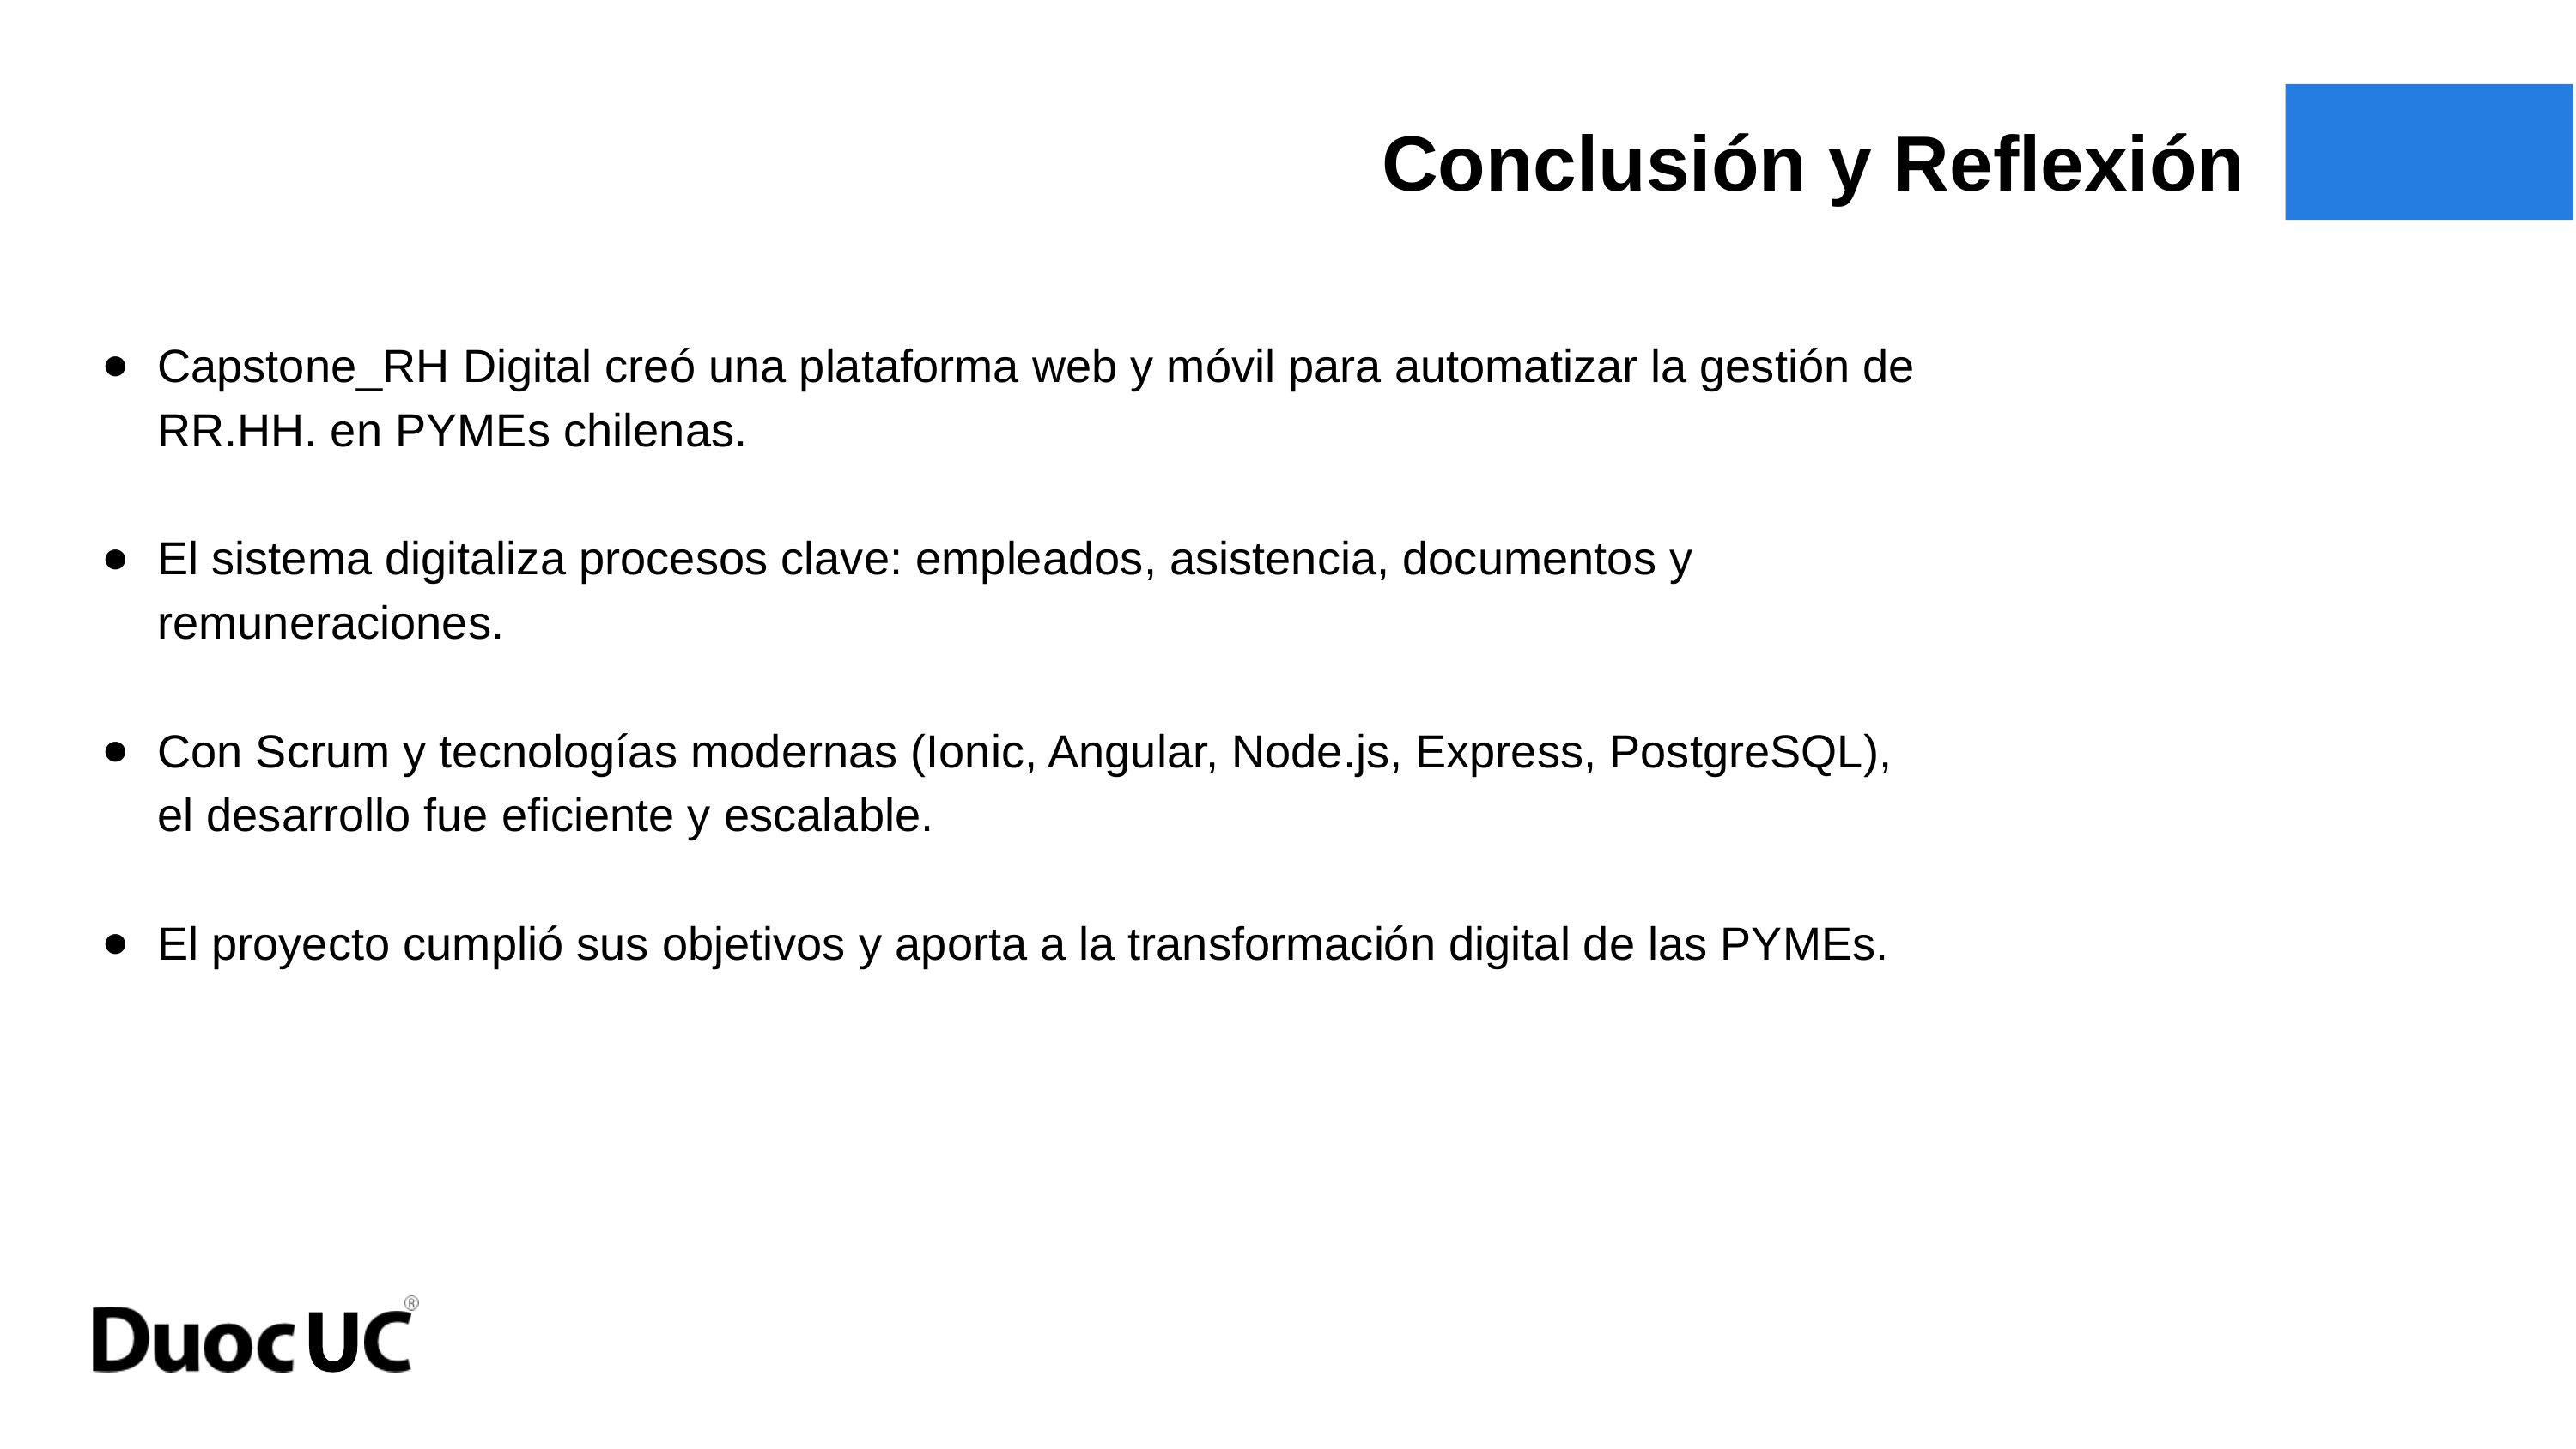

Conclusión y Reflexión

Capstone_RH Digital creó una plataforma web y móvil para automatizar la gestión de RR.HH. en PYMEs chilenas.
El sistema digitaliza procesos clave: empleados, asistencia, documentos y remuneraciones.
Con Scrum y tecnologías modernas (Ionic, Angular, Node.js, Express, PostgreSQL), el desarrollo fue eficiente y escalable.
El proyecto cumplió sus objetivos y aporta a la transformación digital de las PYMEs.